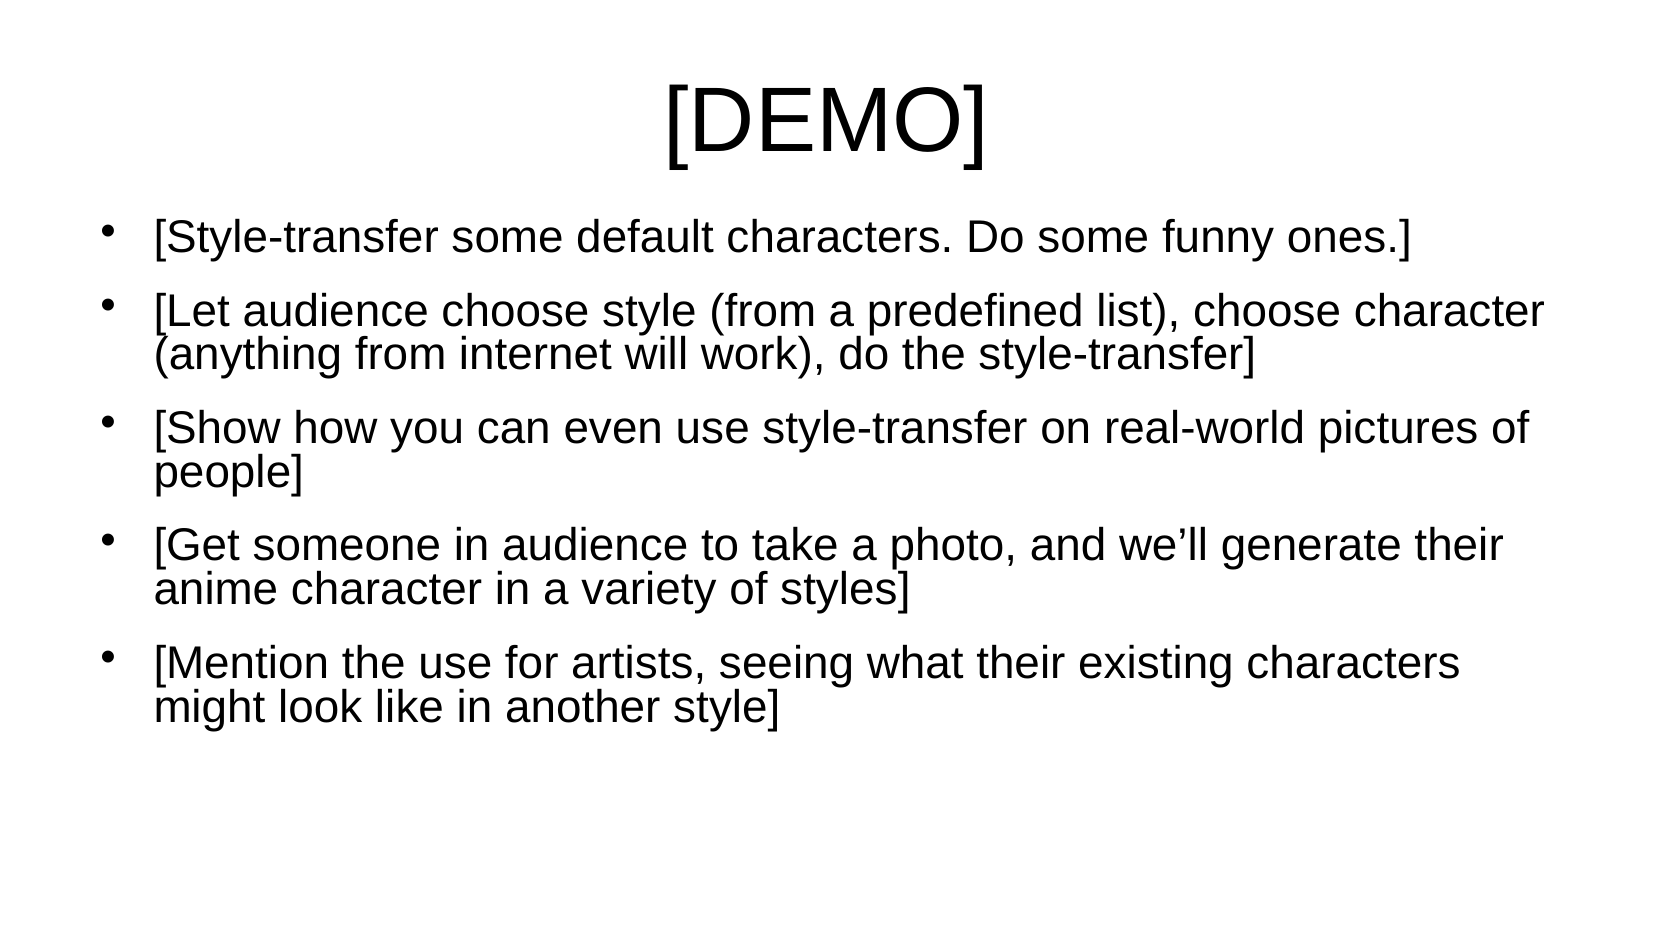

# [DEMO]
[Style-transfer some default characters. Do some funny ones.]
[Let audience choose style (from a predefined list), choose character (anything from internet will work), do the style-transfer]
[Show how you can even use style-transfer on real-world pictures of people]
[Get someone in audience to take a photo, and we’ll generate their anime character in a variety of styles]
[Mention the use for artists, seeing what their existing characters might look like in another style]